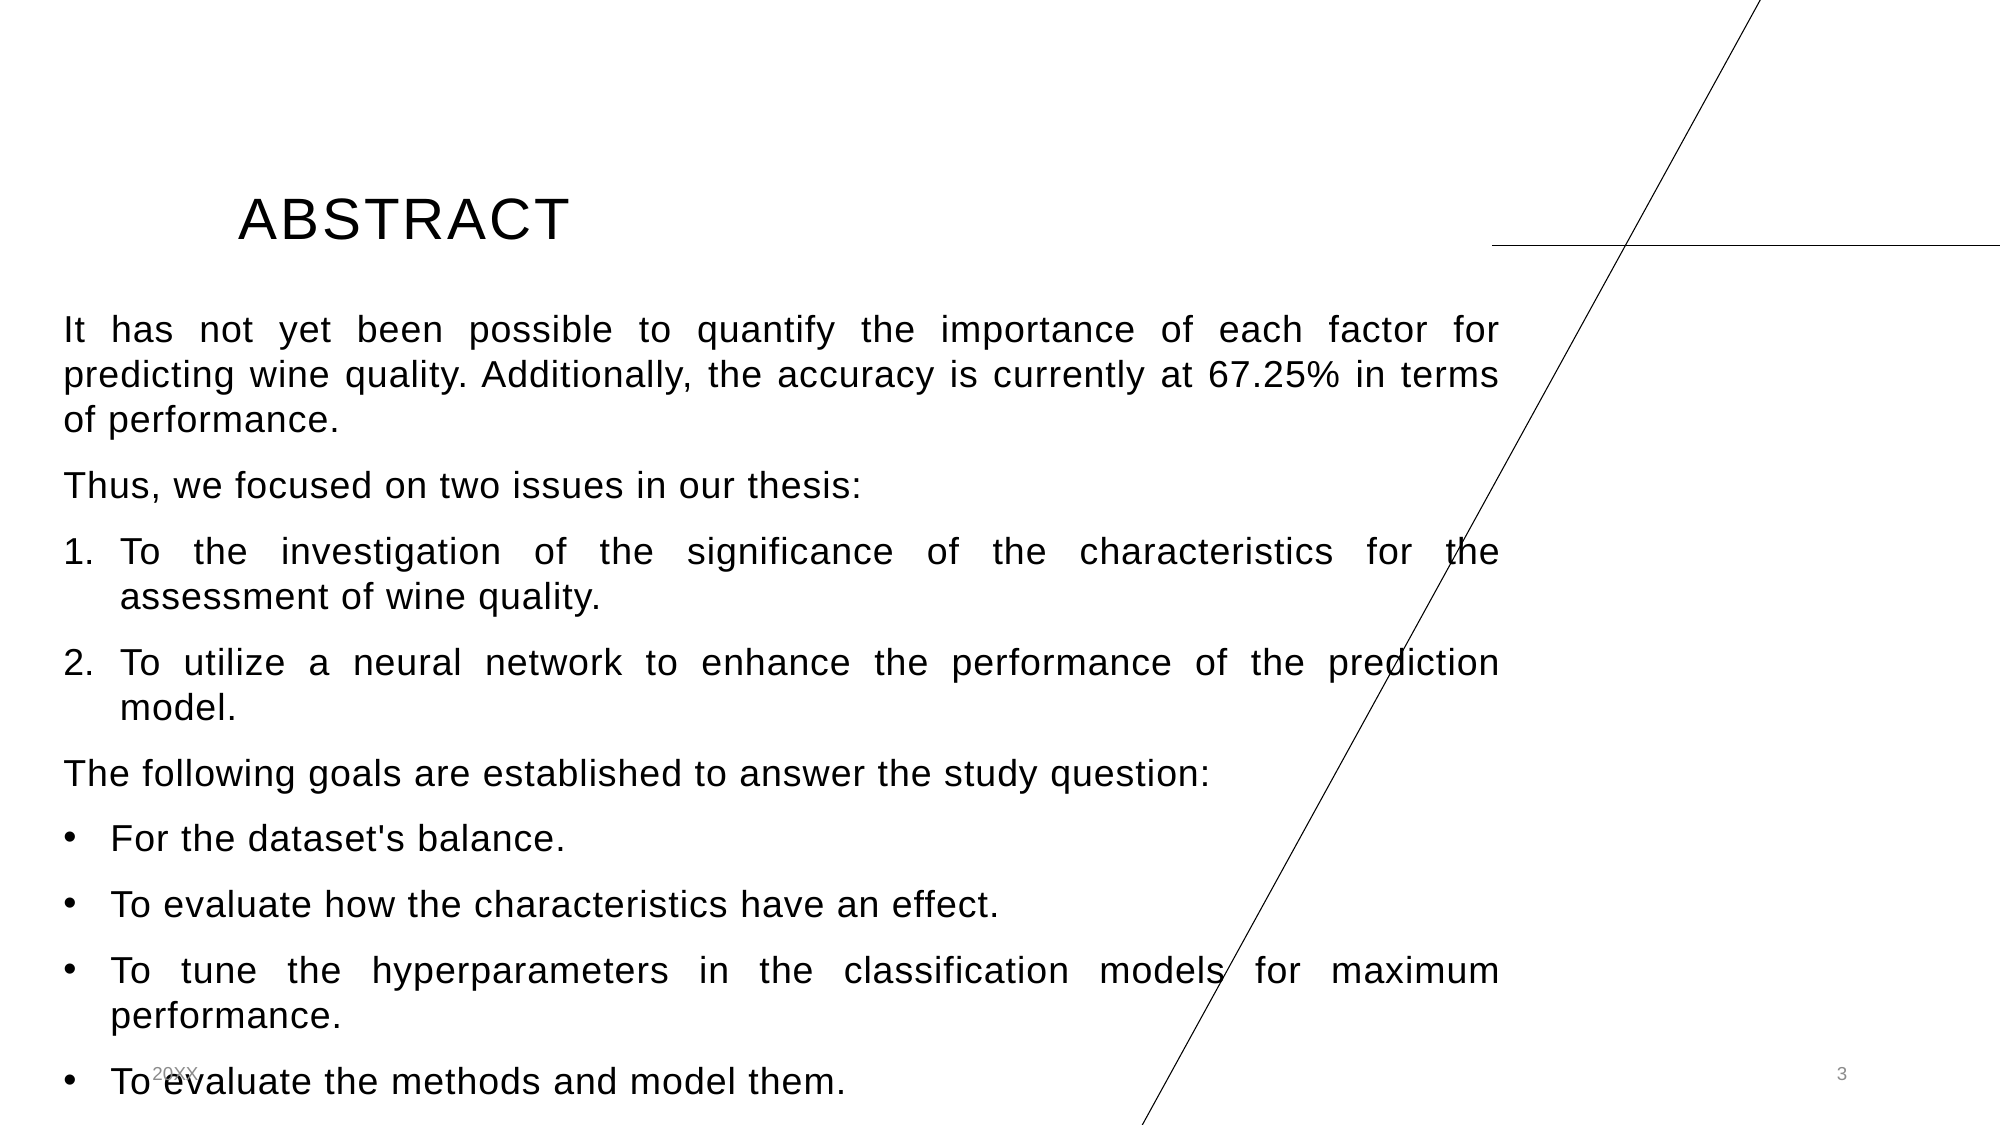

# ABSTRACT
It has not yet been possible to quantify the importance of each factor for predicting wine quality. Additionally, the accuracy is currently at 67.25% in terms of performance.
Thus, we focused on two issues in our thesis:
To the investigation of the significance of the characteristics for the assessment of wine quality.
To utilize a neural network to enhance the performance of the prediction model.
The following goals are established to answer the study question:
For the dataset's balance.
To evaluate how the characteristics have an effect.
To tune the hyperparameters in the classification models for maximum performance.
To evaluate the methods and model them.
20XX
3